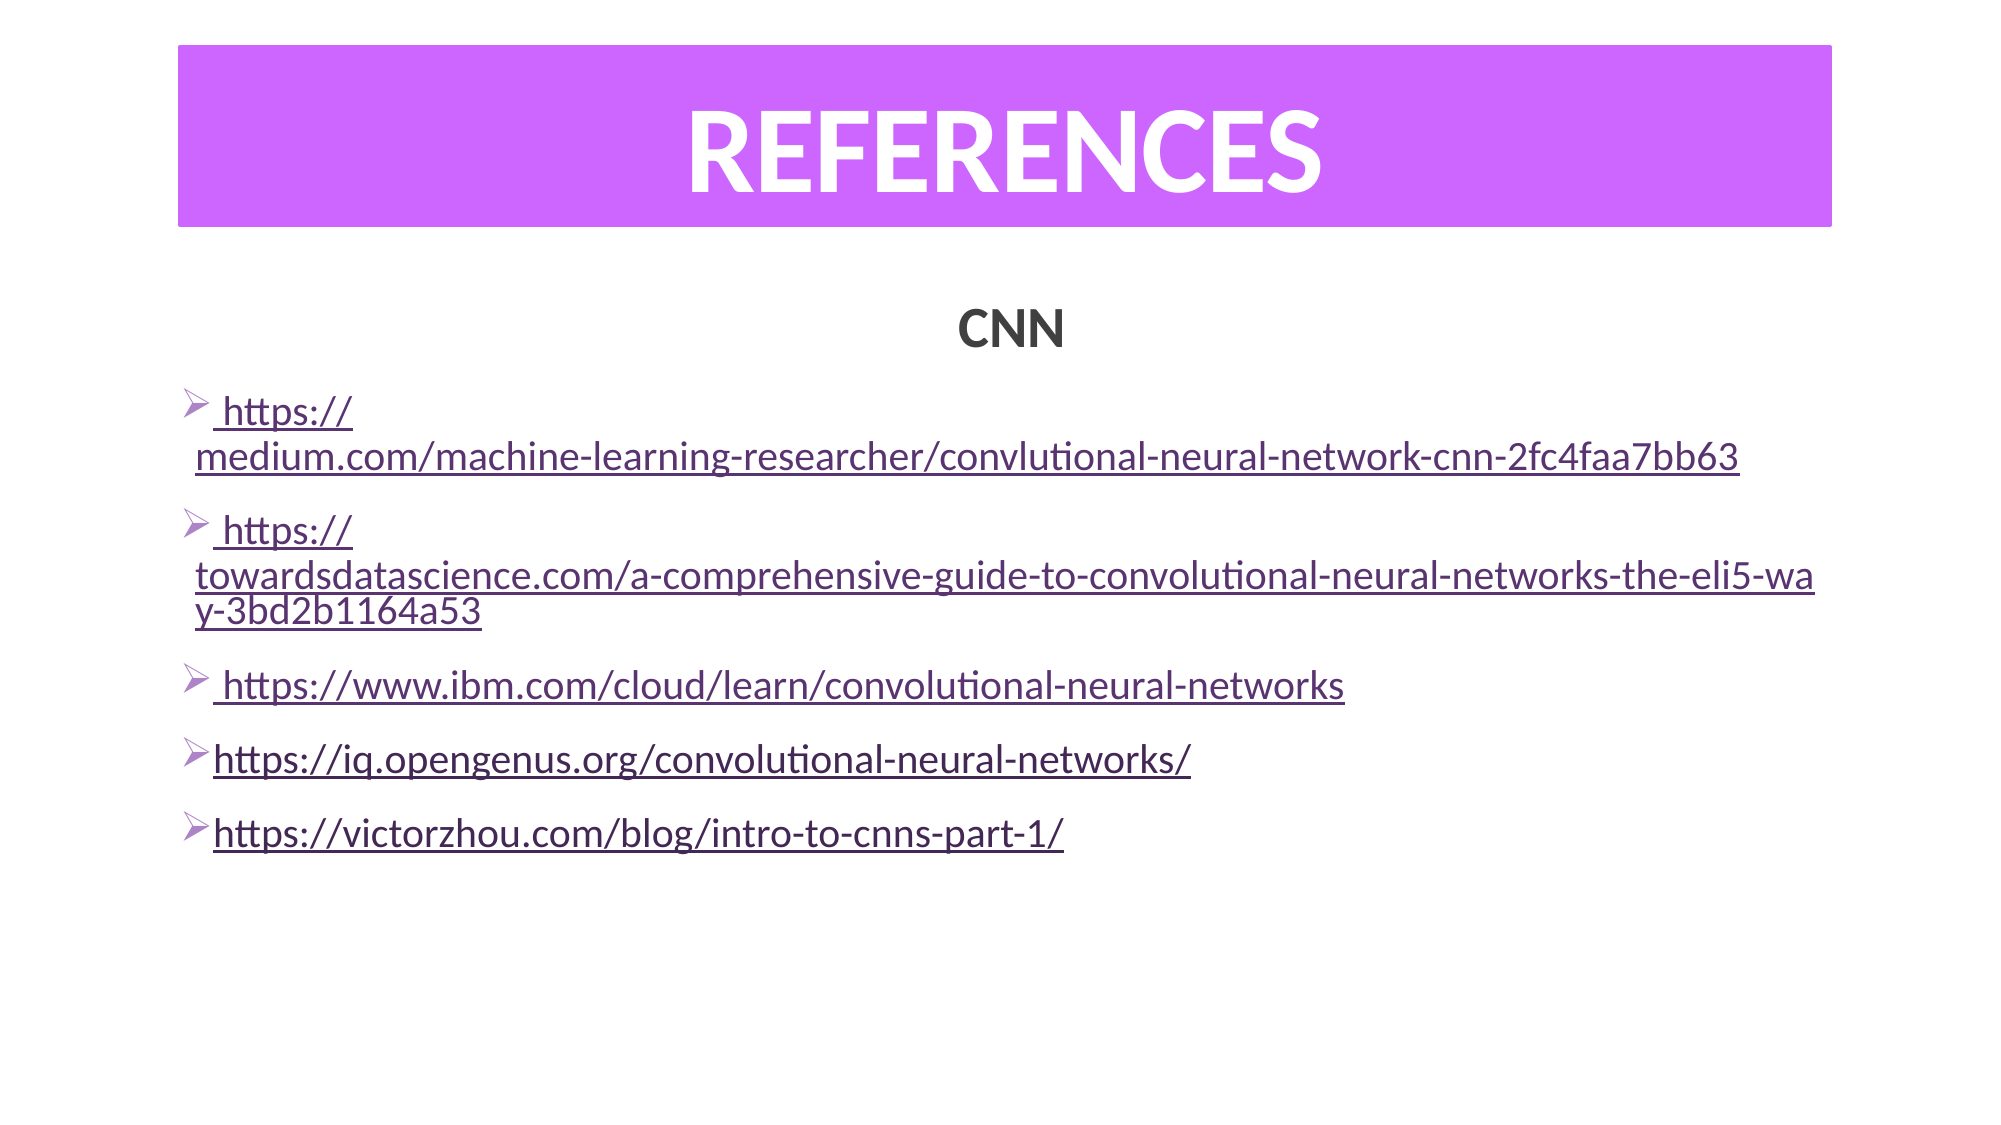

# REFERENCES
CNN
 https://medium.com/machine-learning-researcher/convlutional-neural-network-cnn-2fc4faa7bb63
 https://towardsdatascience.com/a-comprehensive-guide-to-convolutional-neural-networks-the-eli5-way-3bd2b1164a53
 https://www.ibm.com/cloud/learn/convolutional-neural-networks
https://iq.opengenus.org/convolutional-neural-networks/
https://victorzhou.com/blog/intro-to-cnns-part-1/